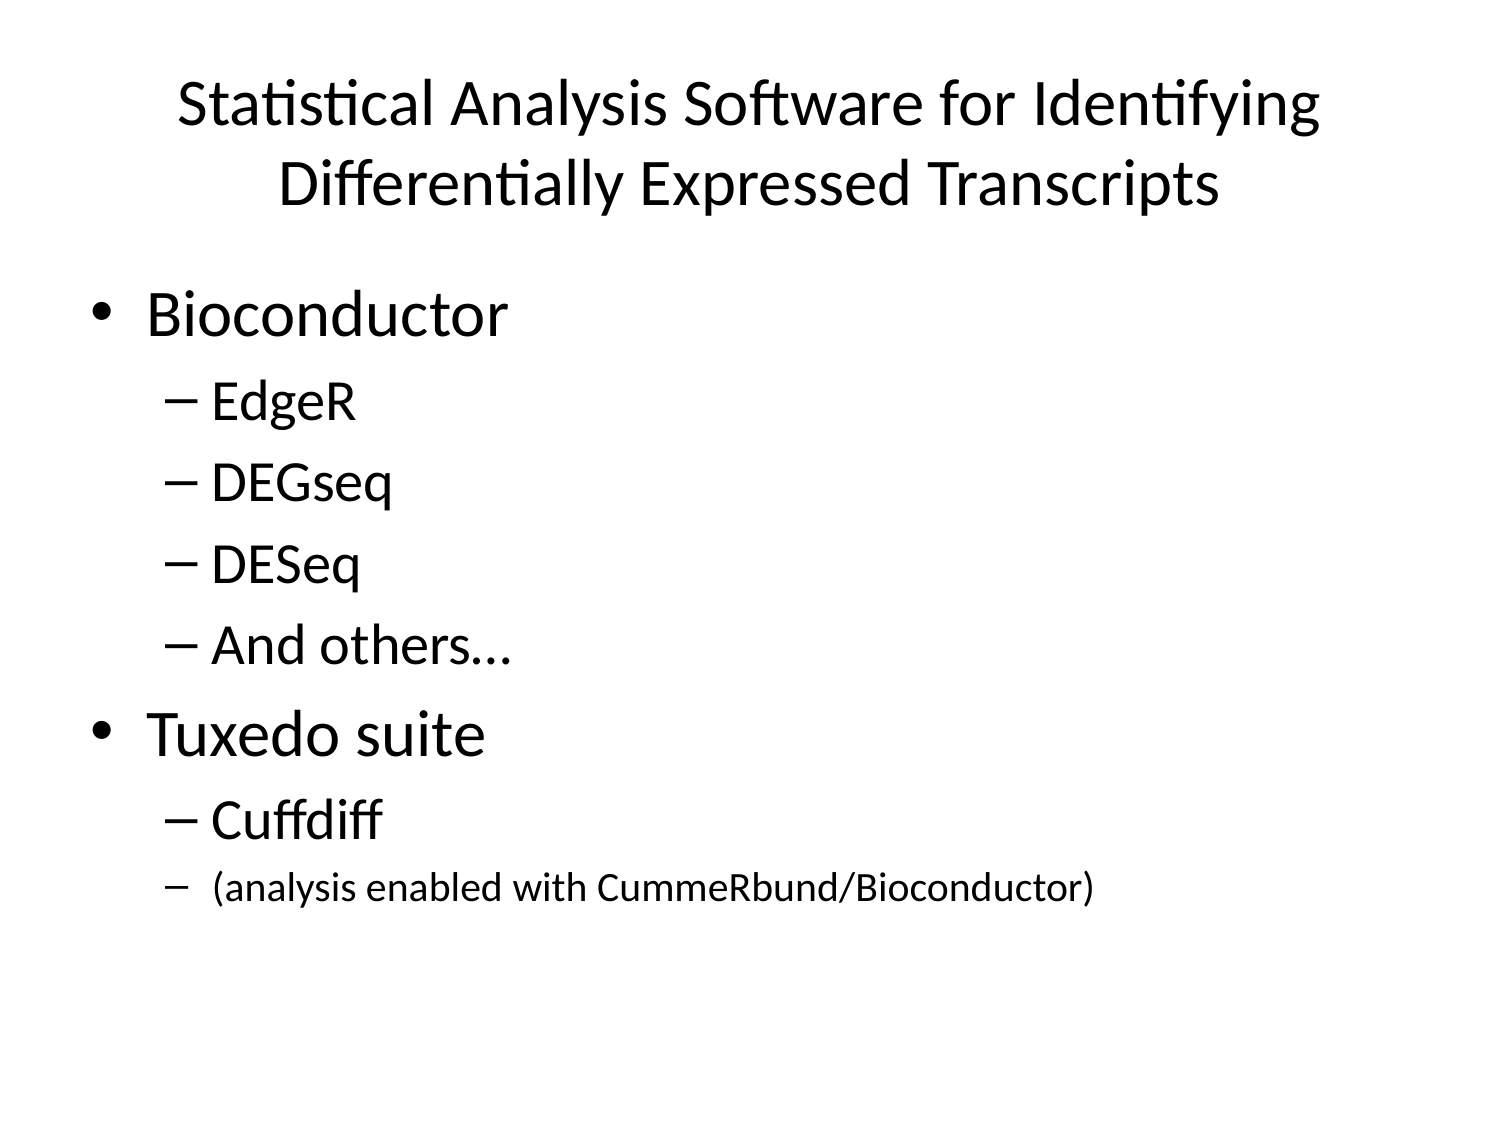

# Statistical Analysis Software for Identifying Differentially Expressed Transcripts
Bioconductor
EdgeR
DEGseq
DESeq
And others…
Tuxedo suite
Cuffdiff
(analysis enabled with CummeRbund/Bioconductor)